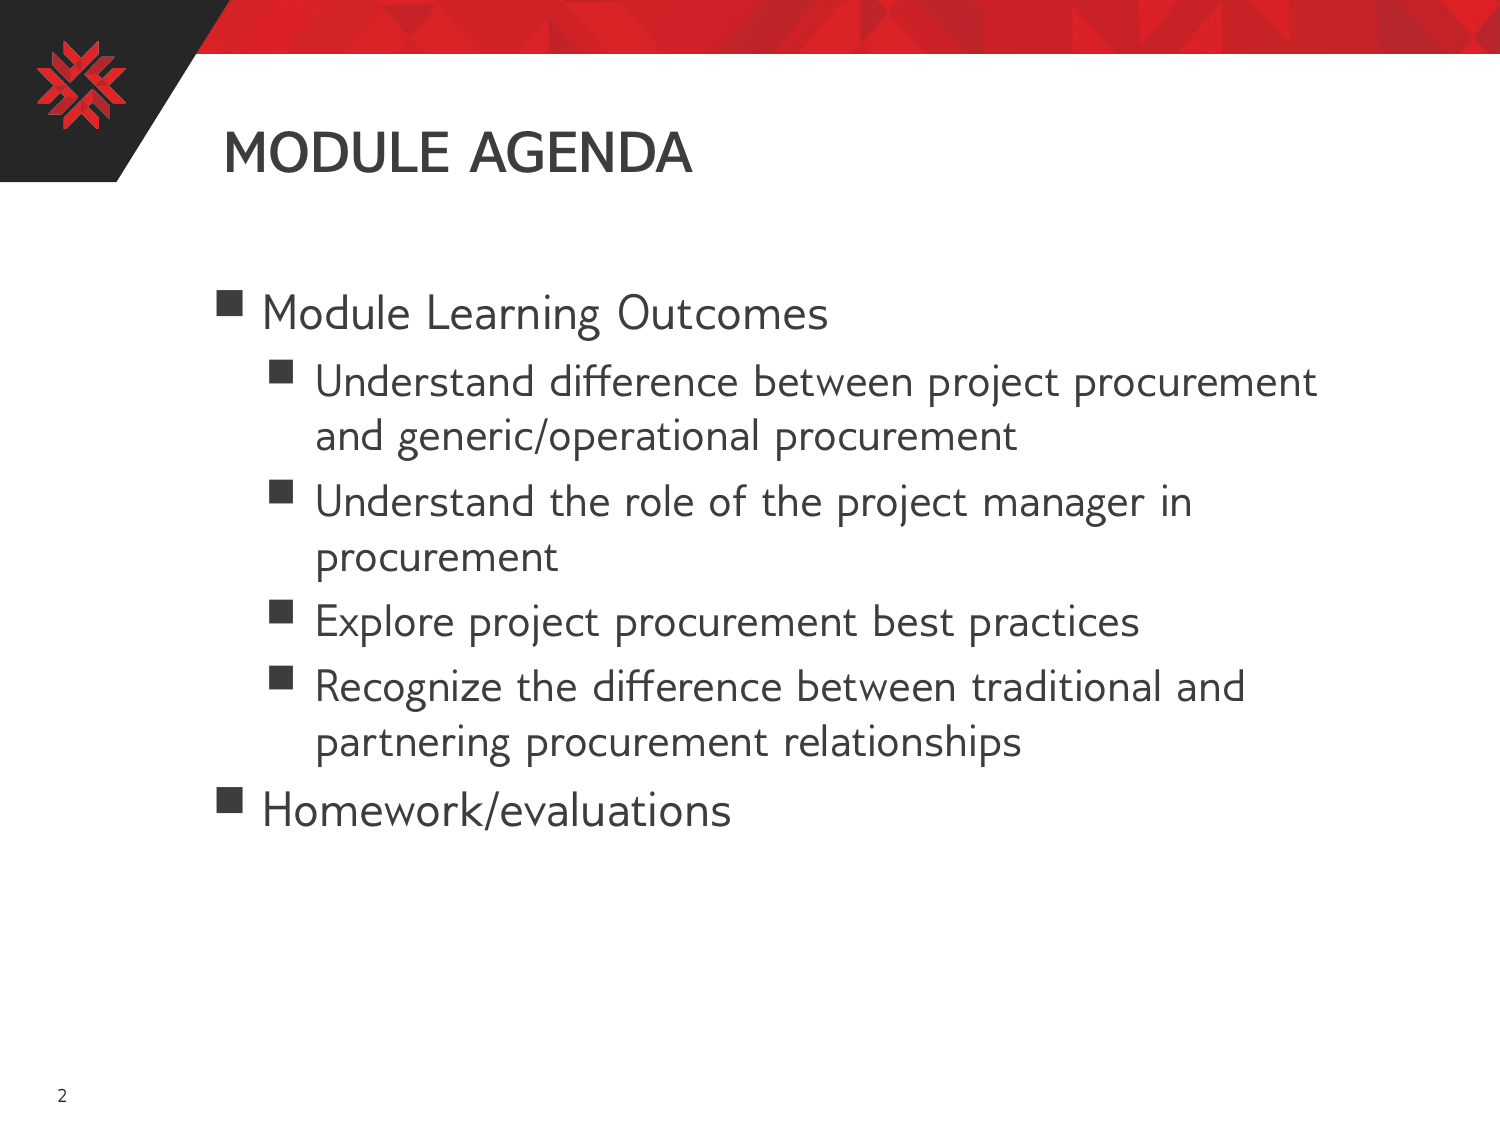

# Module agenda
Module Learning Outcomes
Understand difference between project procurement and generic/operational procurement
Understand the role of the project manager in procurement
Explore project procurement best practices
Recognize the difference between traditional and partnering procurement relationships
Homework/evaluations
2